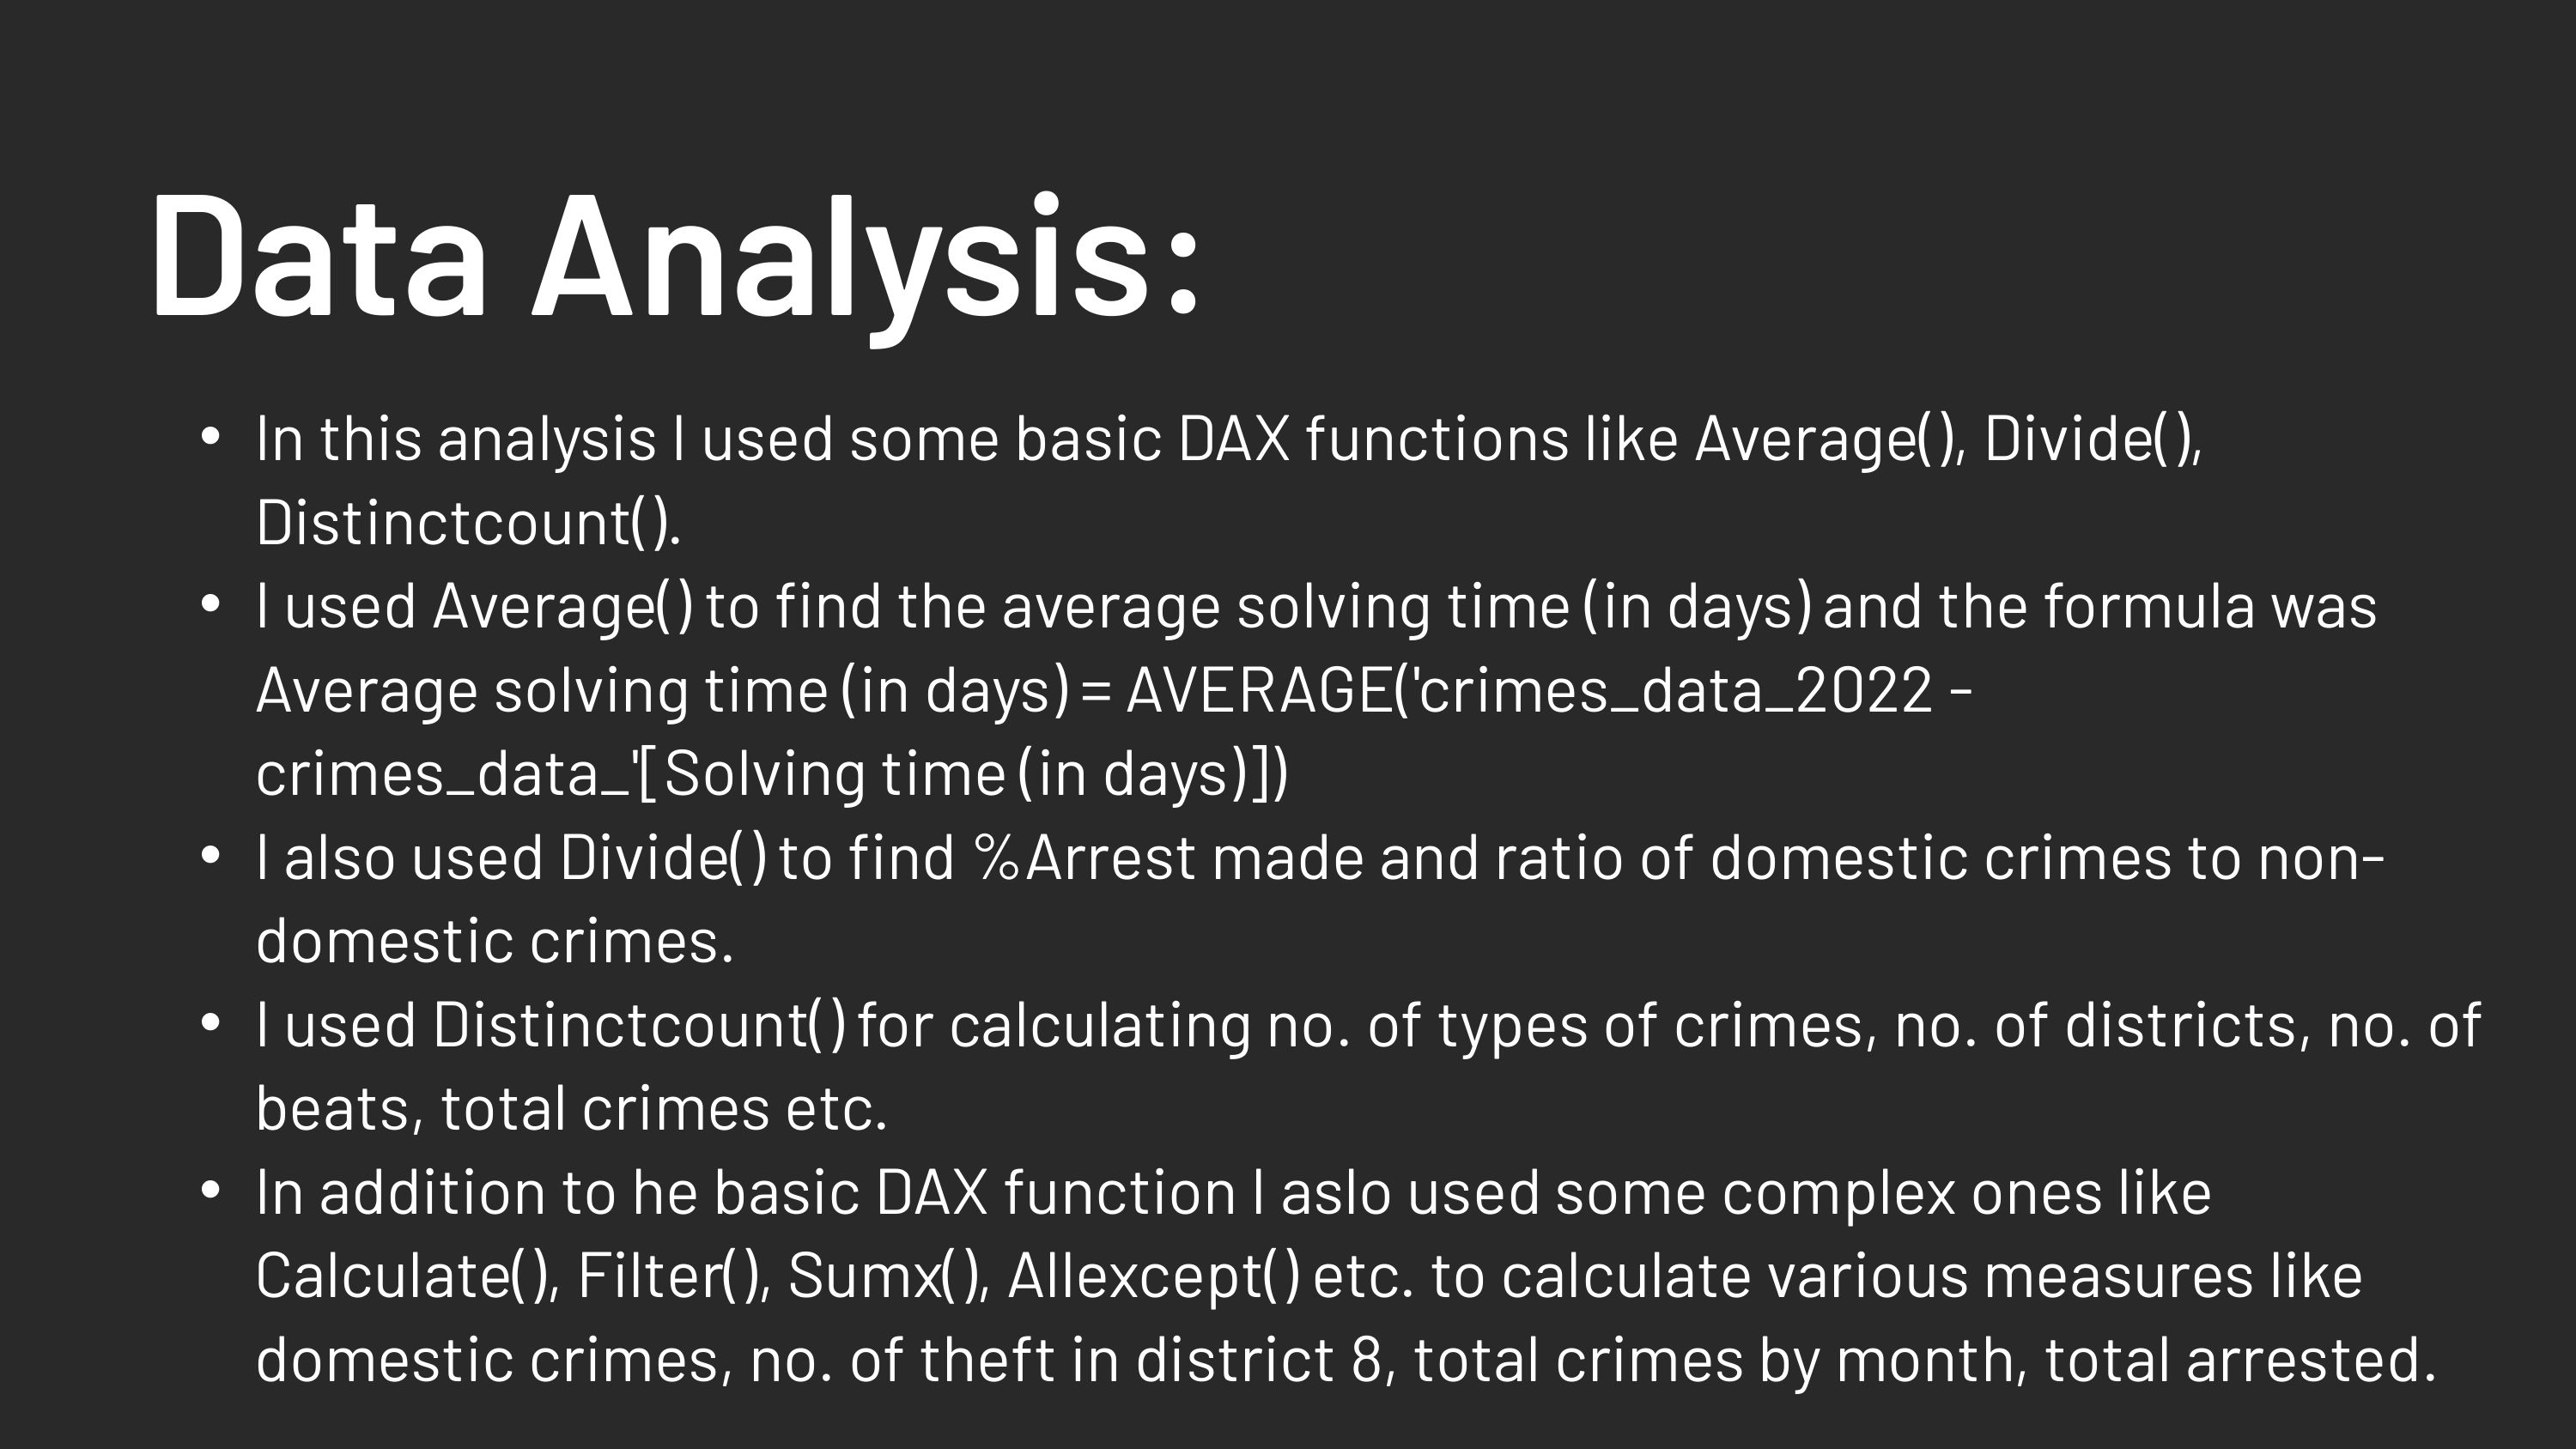

Data Analysis:
In this analysis I used some basic DAX functions like Average(), Divide(), Distinctcount().
I used Average() to find the average solving time (in days) and the formula was Average solving time (in days) = AVERAGE('crimes_data_2022 - crimes_data_'[Solving time (in days)])
I also used Divide() to find %Arrest made and ratio of domestic crimes to non-domestic crimes.
I used Distinctcount() for calculating no. of types of crimes, no. of districts, no. of beats, total crimes etc.
In addition to he basic DAX function I aslo used some complex ones like Calculate(), Filter(), Sumx(), Allexcept() etc. to calculate various measures like domestic crimes, no. of theft in district 8, total crimes by month, total arrested.